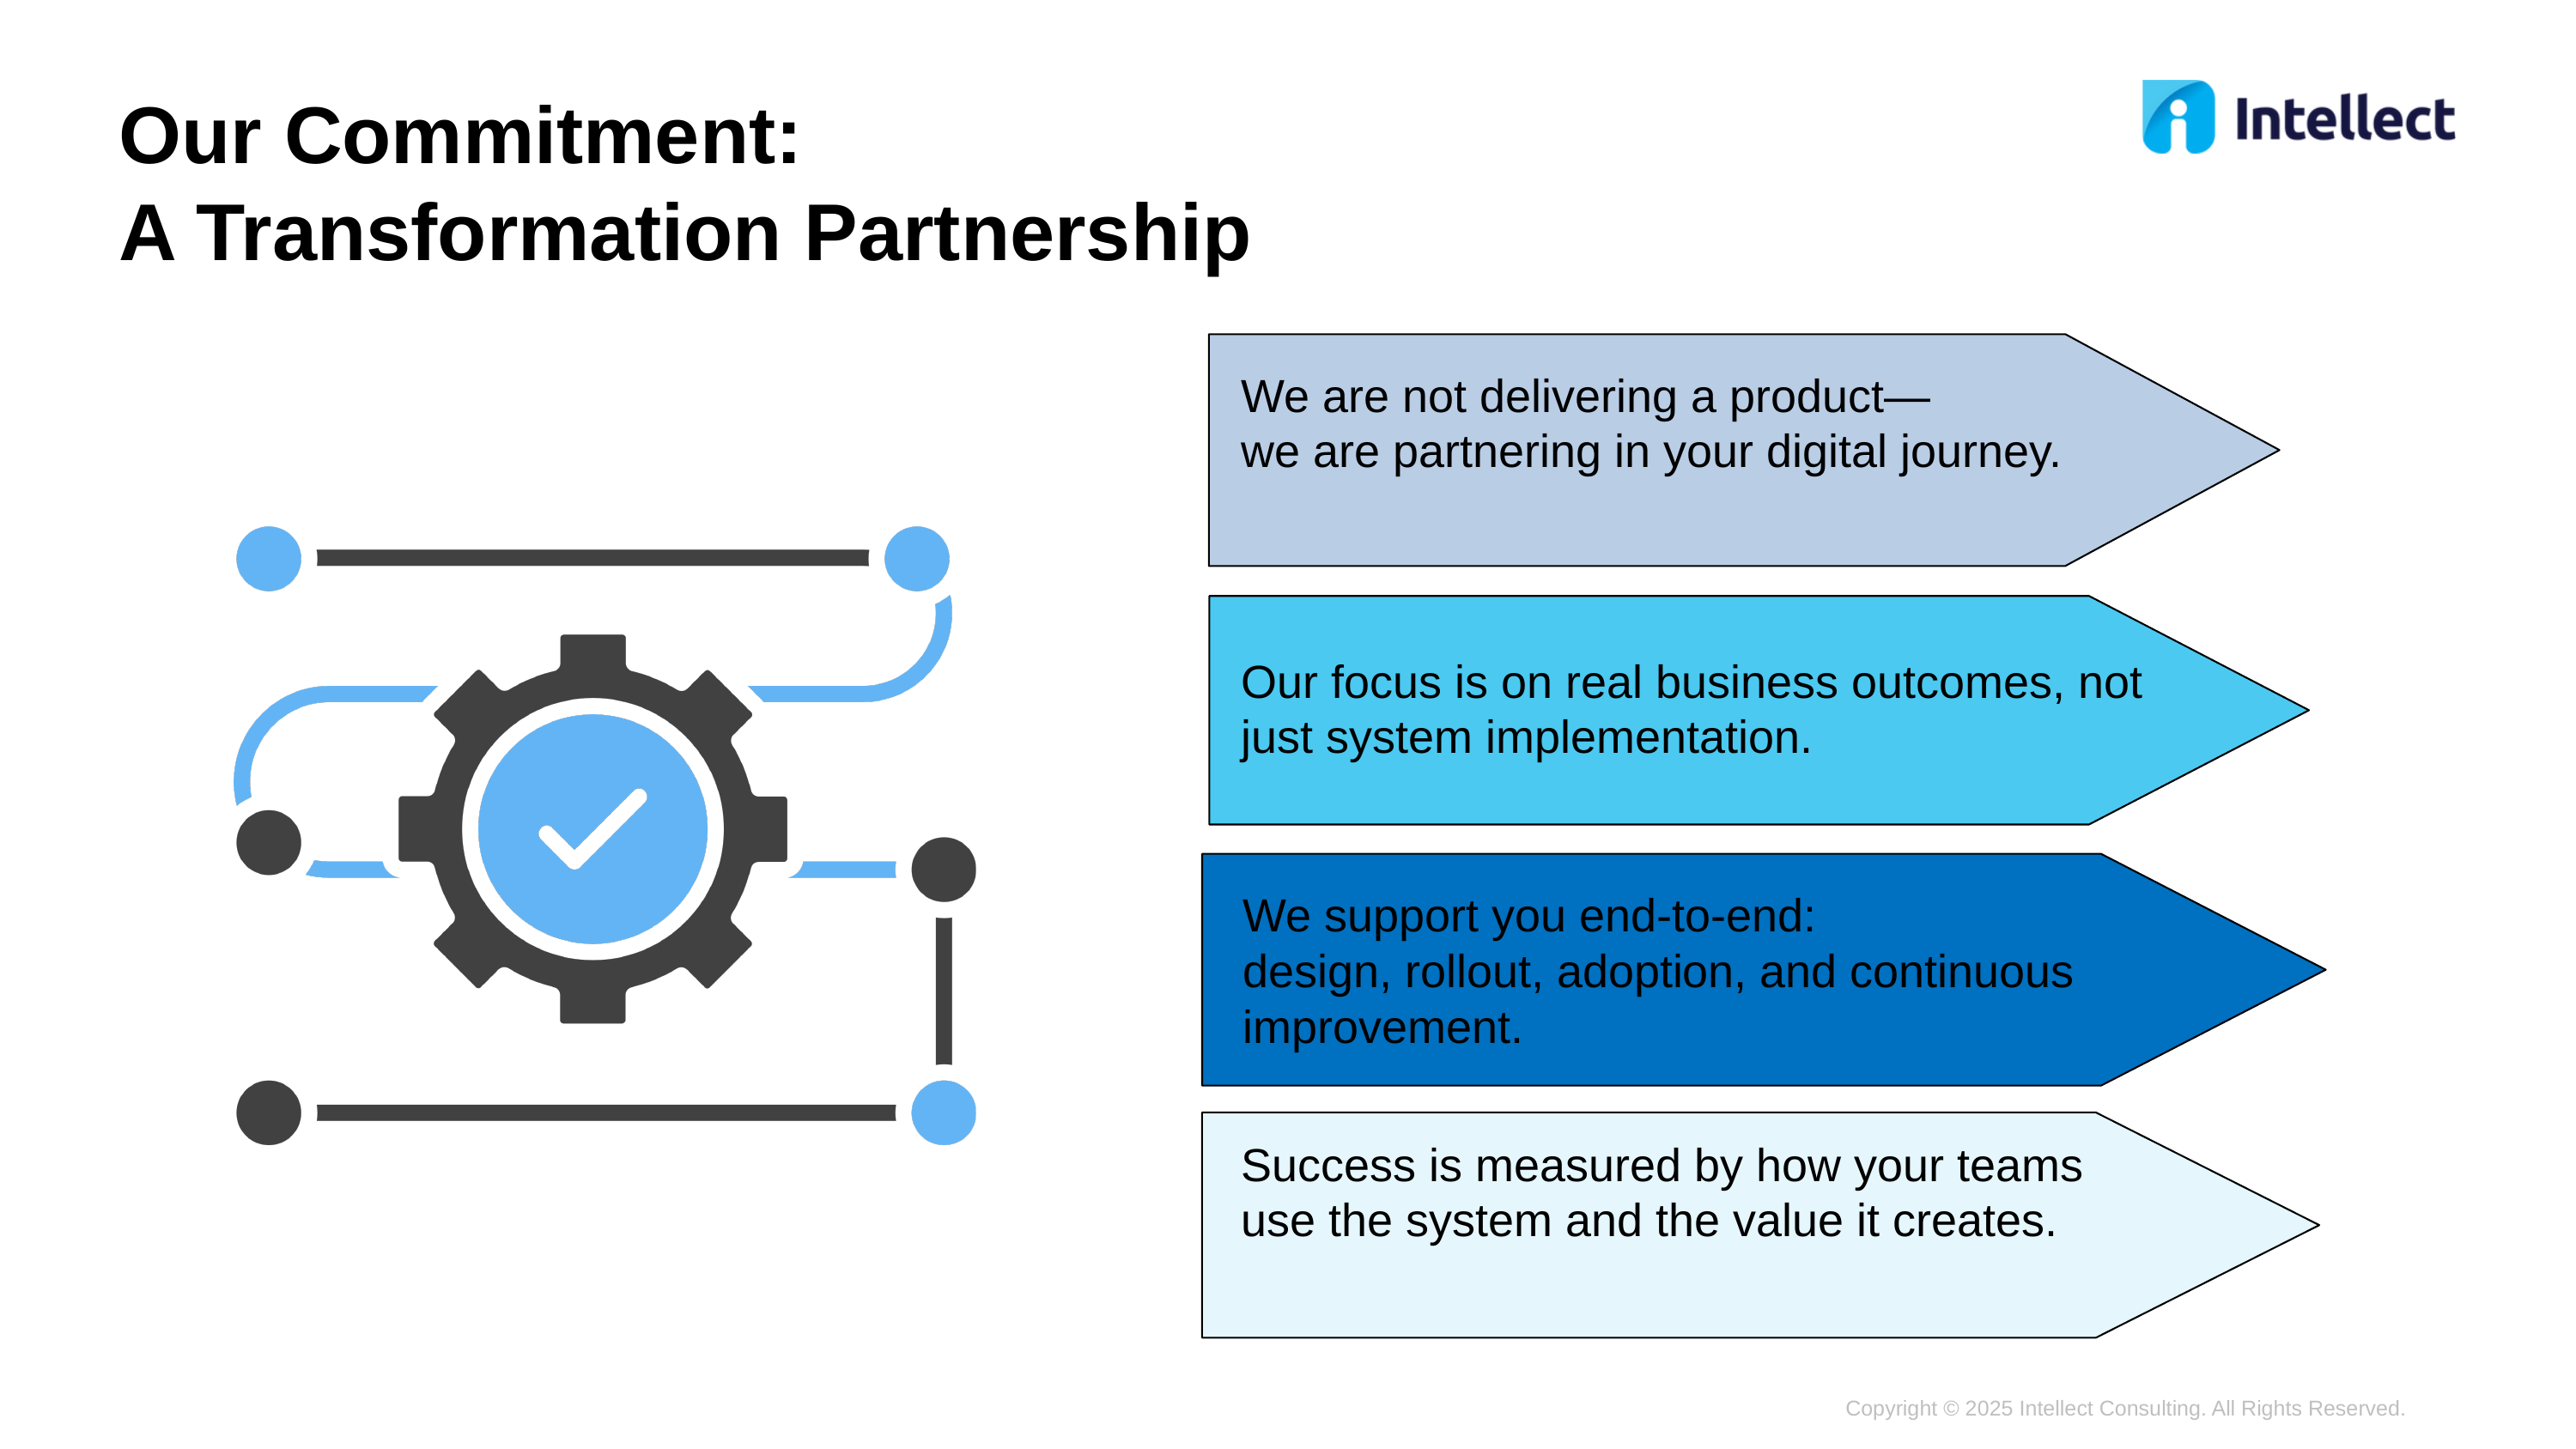

Our Commitment:
A Transformation Partnership

We are not delivering a product—
we are partnering in your digital journey.

Our focus is on real business outcomes, not just system implementation.

We support you end-to-end:
design, rollout, adoption, and continuous improvement.
Success is measured by how your teams use the system and the value it creates.

Copyright © 2025 Intellect Consulting. All Rights Reserved.